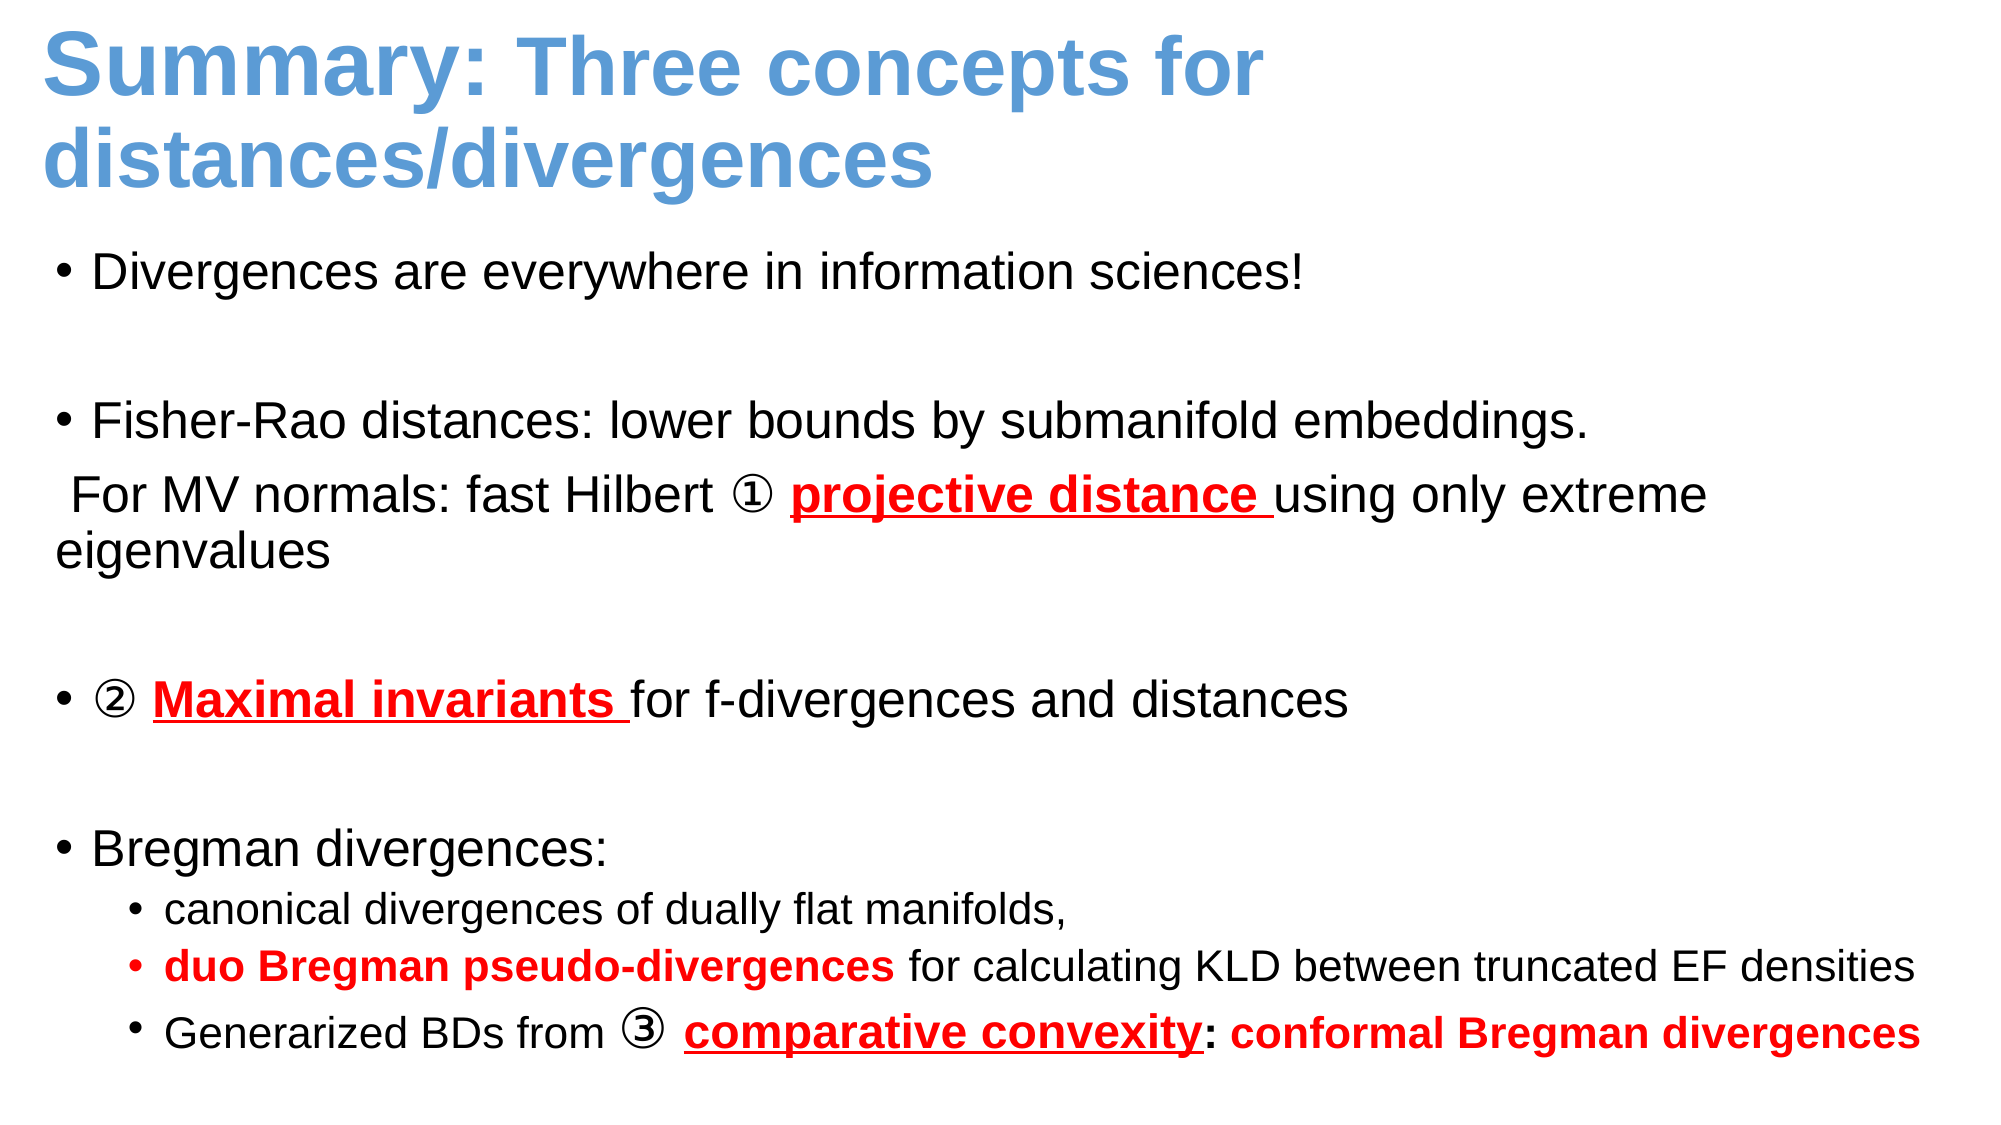

# Summary: Three concepts for distances/divergences
Divergences are everywhere in information sciences!

Fisher-Rao distances: lower bounds by submanifold embeddings.
 For MV normals: fast Hilbert ① projective distance using only extreme eigenvalues

② Maximal invariants for f-divergences and distances

Bregman divergences:
canonical divergences of dually flat manifolds,
duo Bregman pseudo-divergences for calculating KLD between truncated EF densities
Generarized BDs from ③ comparative convexity: conformal Bregman divergences